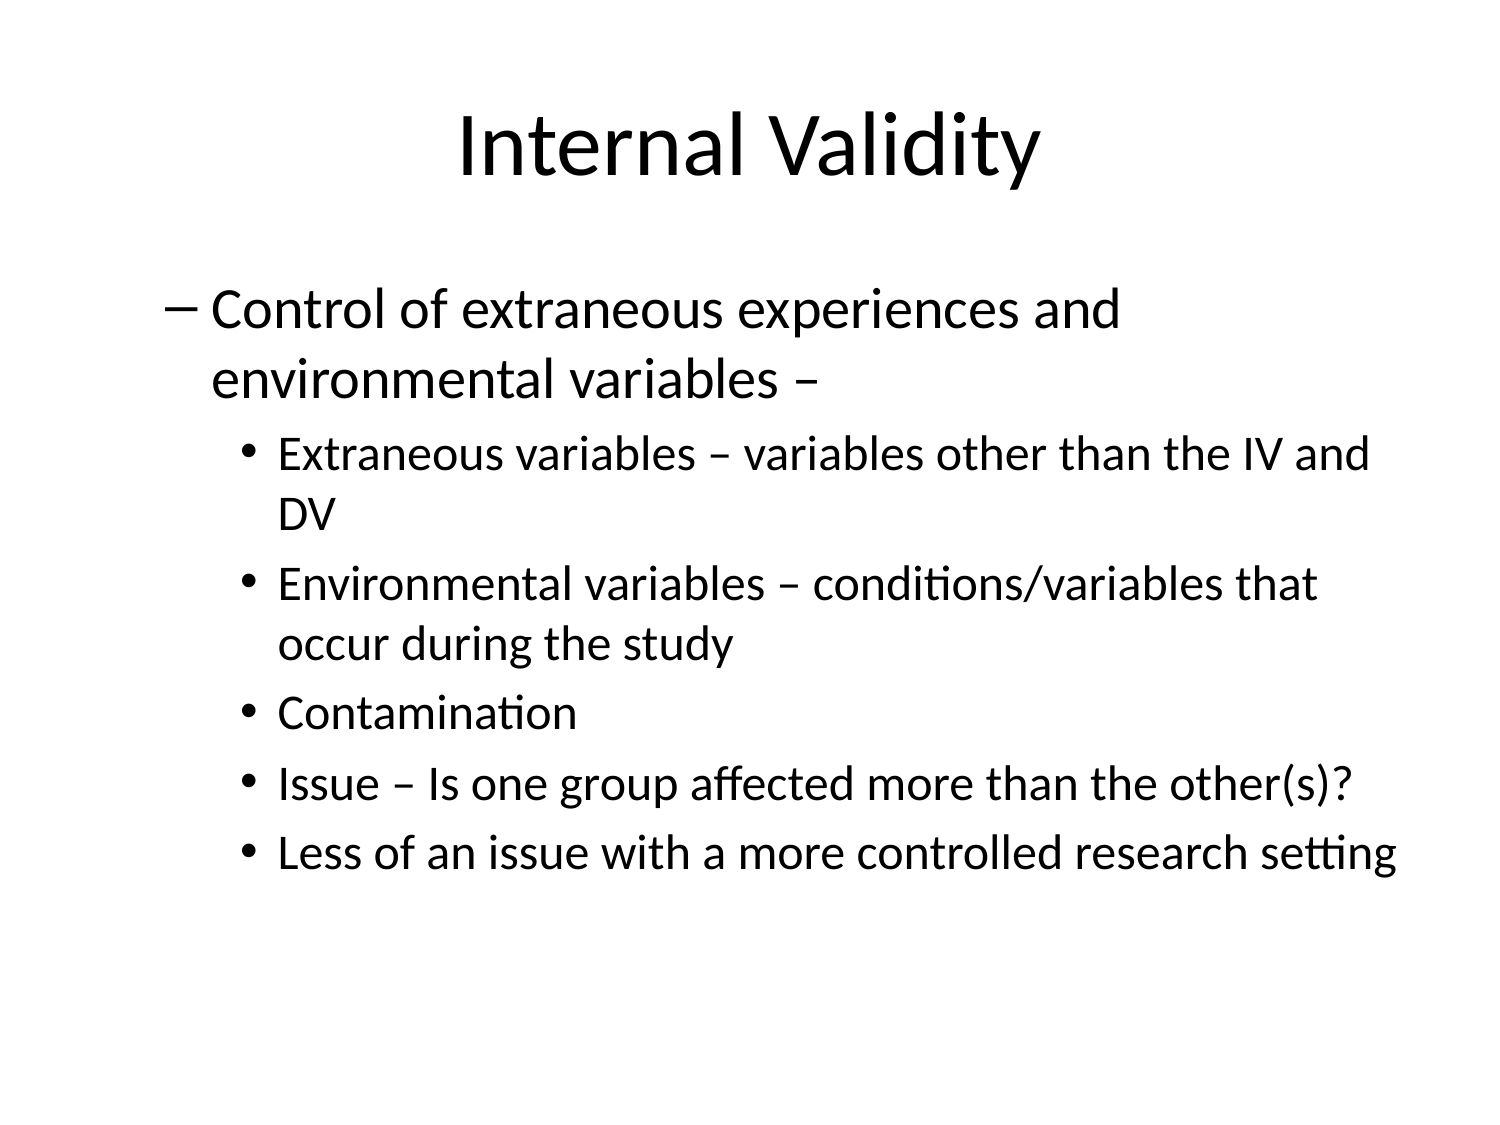

# Internal Validity
Control of extraneous experiences and environmental variables –
Extraneous variables – variables other than the IV and DV
Environmental variables – conditions/variables that occur during the study
Contamination
Issue – Is one group affected more than the other(s)?
Less of an issue with a more controlled research setting